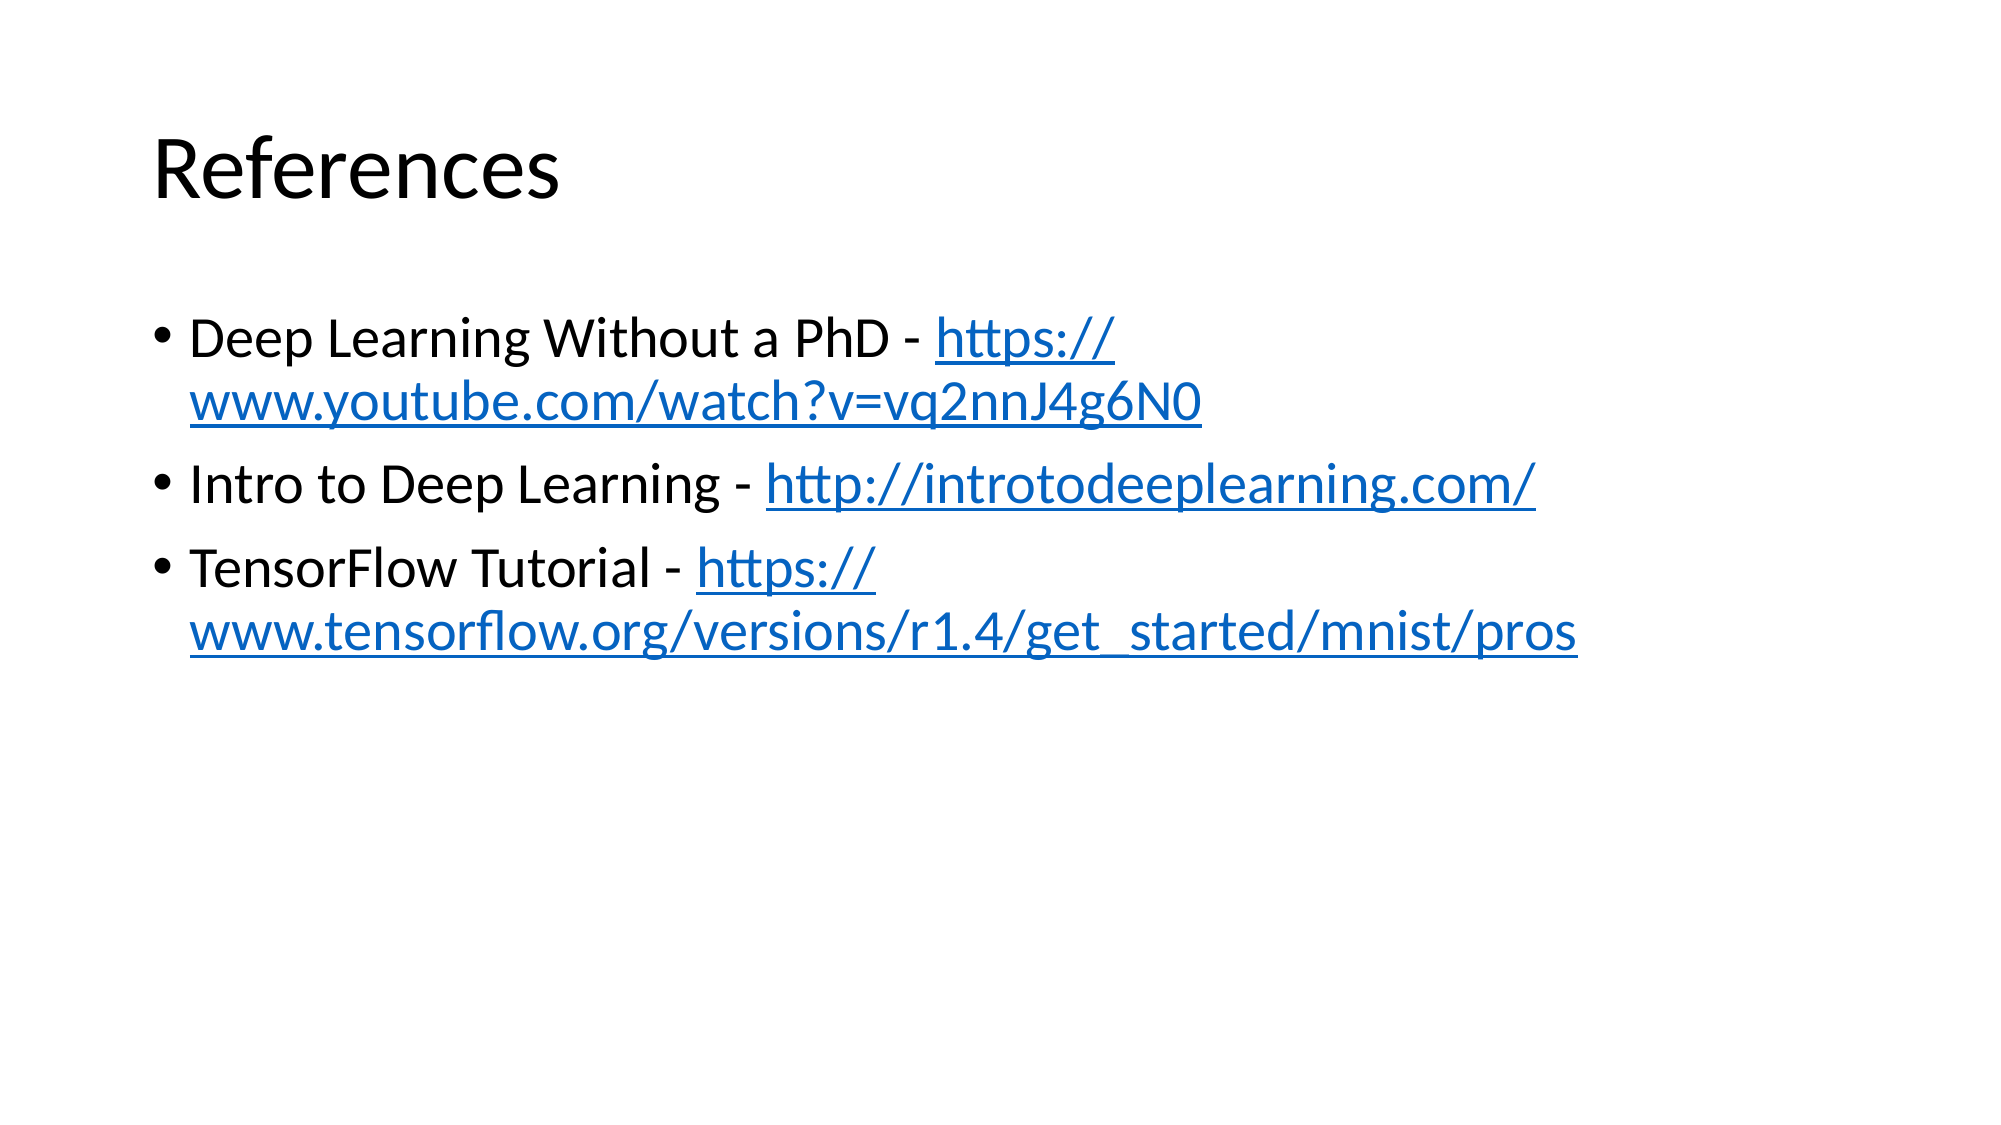

# References
Deep Learning Without a PhD - https://www.youtube.com/watch?v=vq2nnJ4g6N0
Intro to Deep Learning - http://introtodeeplearning.com/
TensorFlow Tutorial - https://www.tensorflow.org/versions/r1.4/get_started/mnist/pros